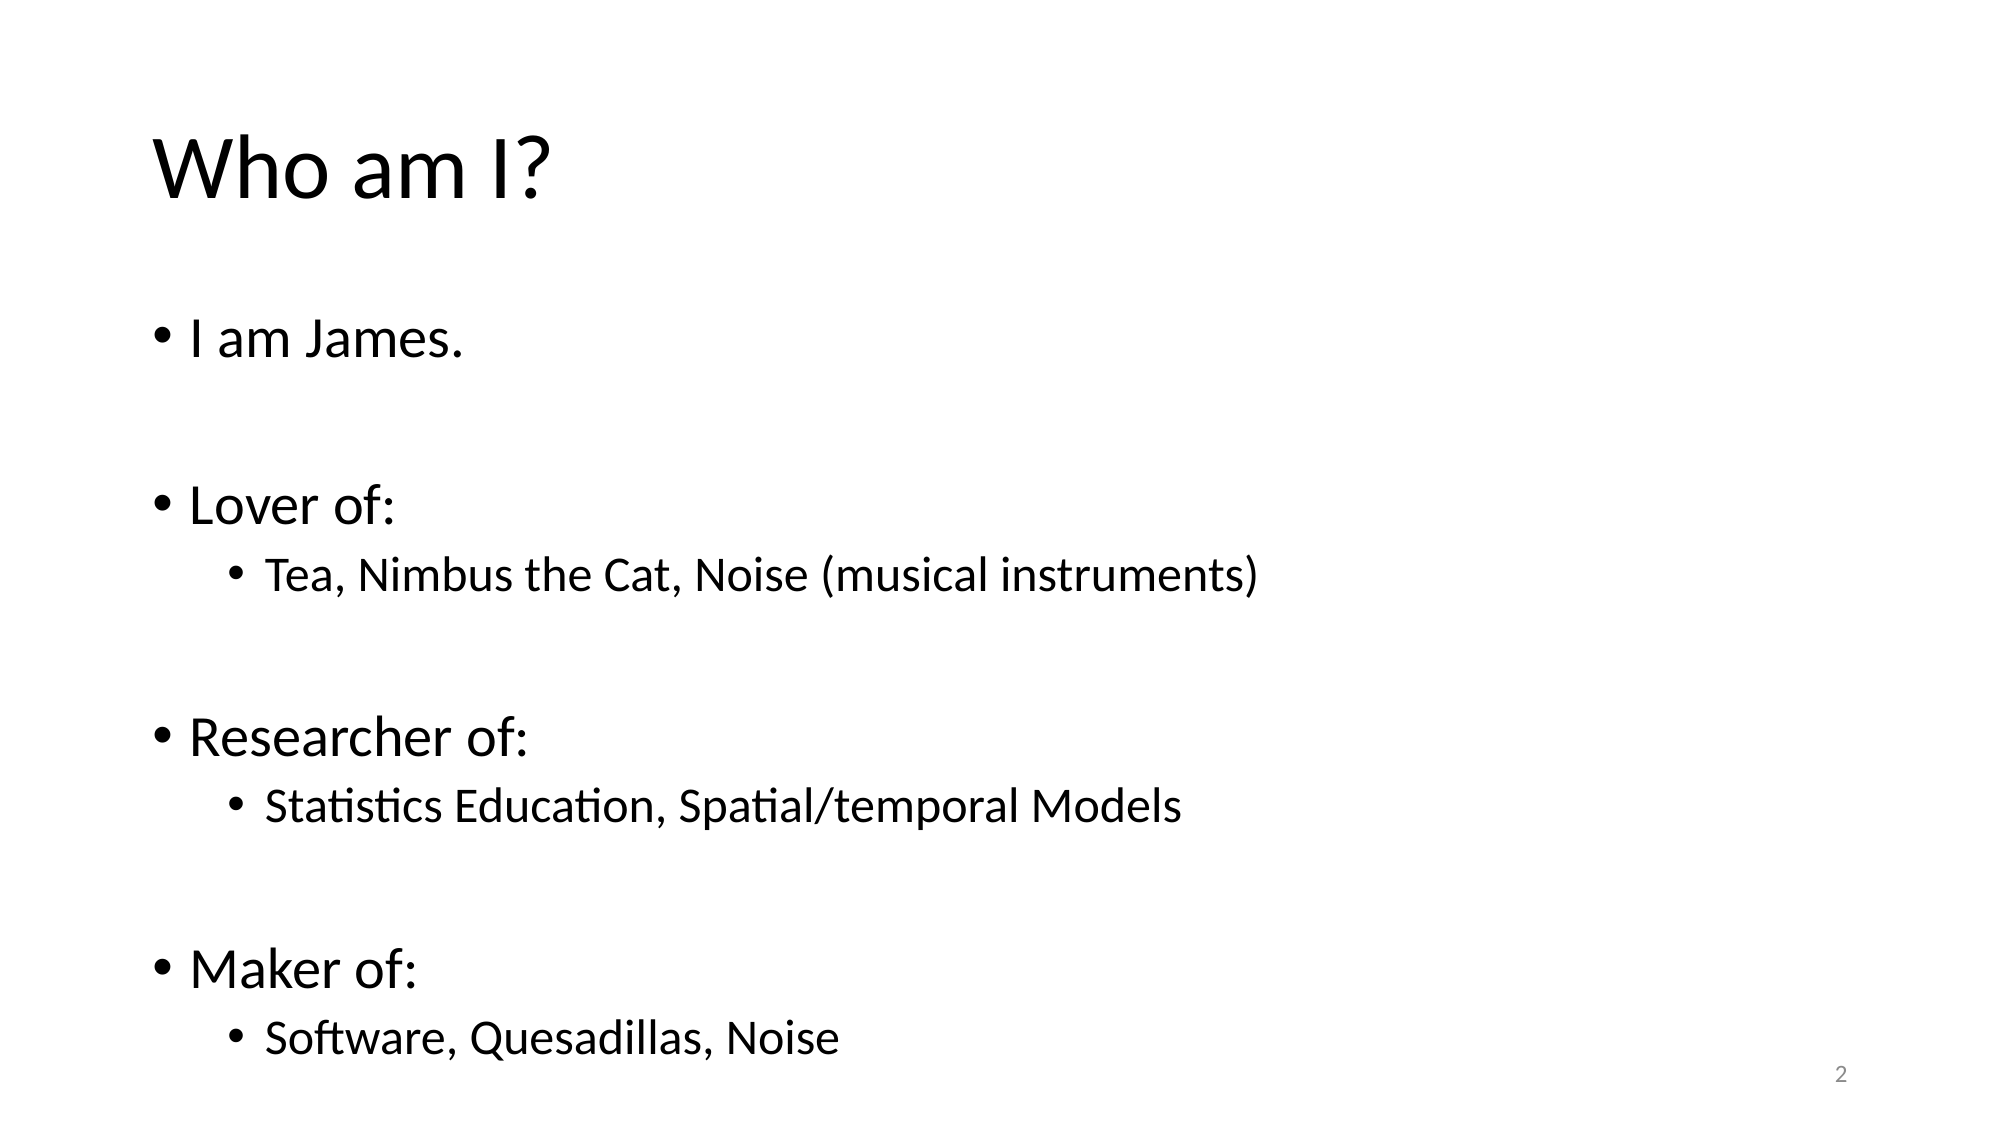

# Who am I?
I am James.

Lover of:
Tea, Nimbus the Cat, Noise (musical instruments)

Researcher of:
Statistics Education, Spatial/temporal Models

Maker of:
Software, Quesadillas, Noise
2